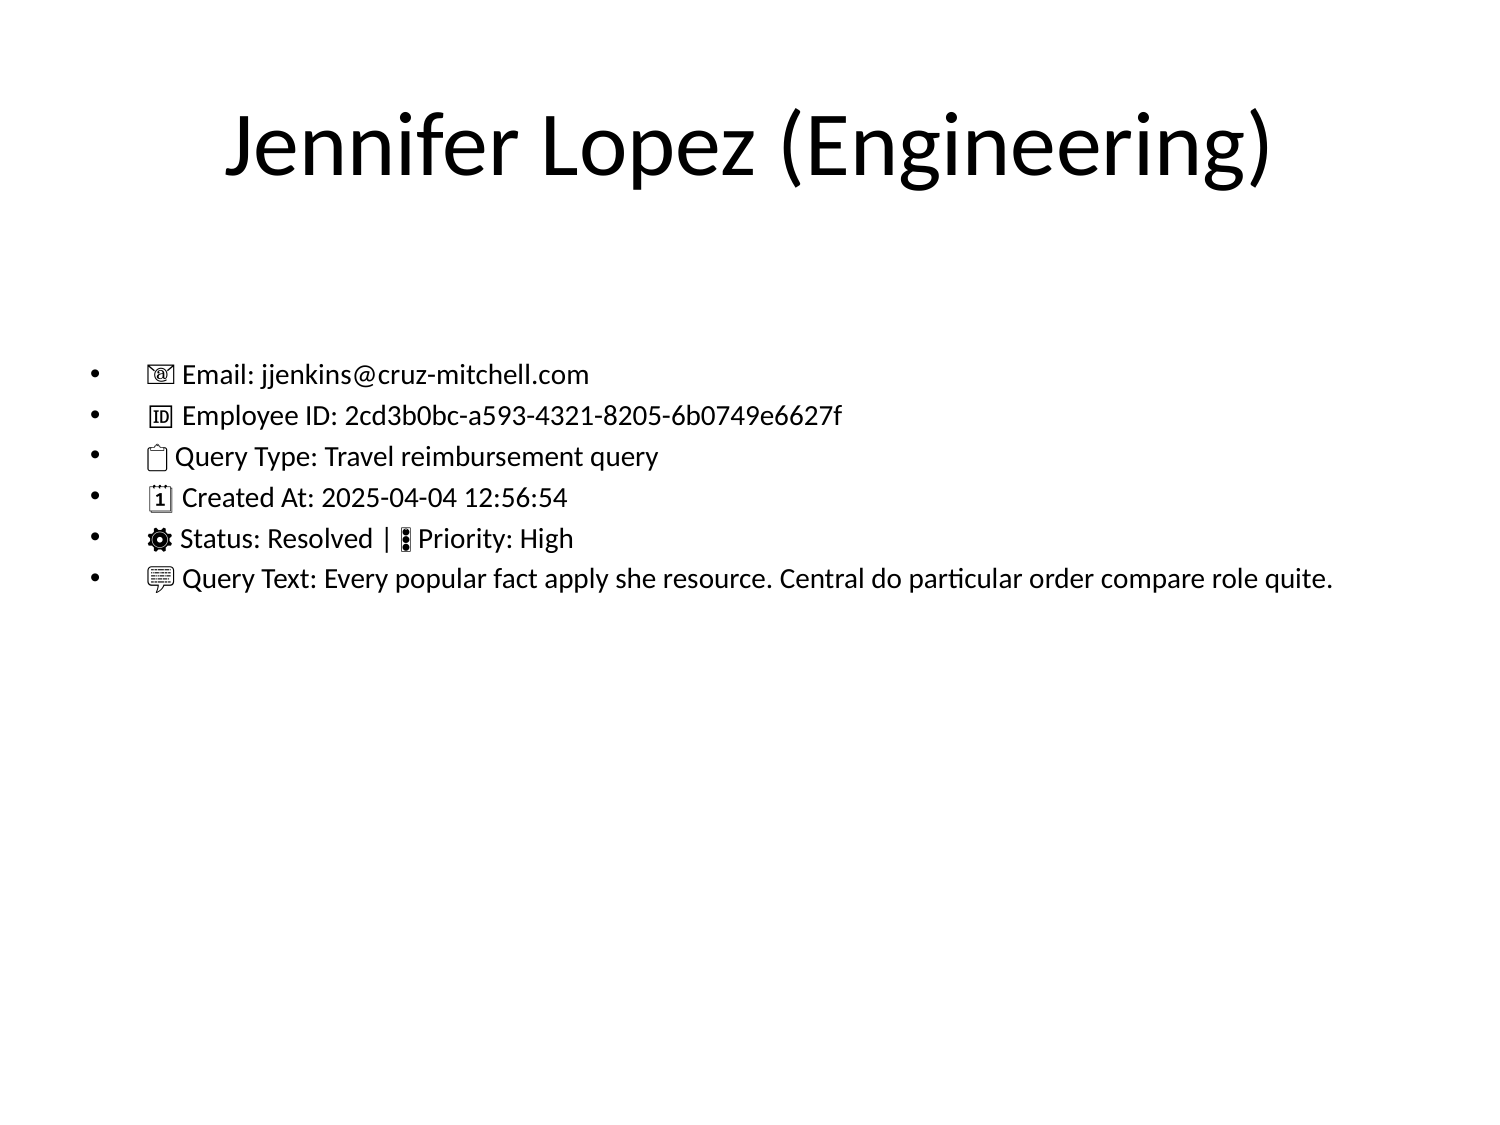

# Jennifer Lopez (Engineering)

📧 Email: jjenkins@cruz-mitchell.com
🆔 Employee ID: 2cd3b0bc-a593-4321-8205-6b0749e6627f
📋 Query Type: Travel reimbursement query
🗓 Created At: 2025-04-04 12:56:54
⚙ Status: Resolved | 🚦 Priority: High
💬 Query Text: Every popular fact apply she resource. Central do particular order compare role quite.